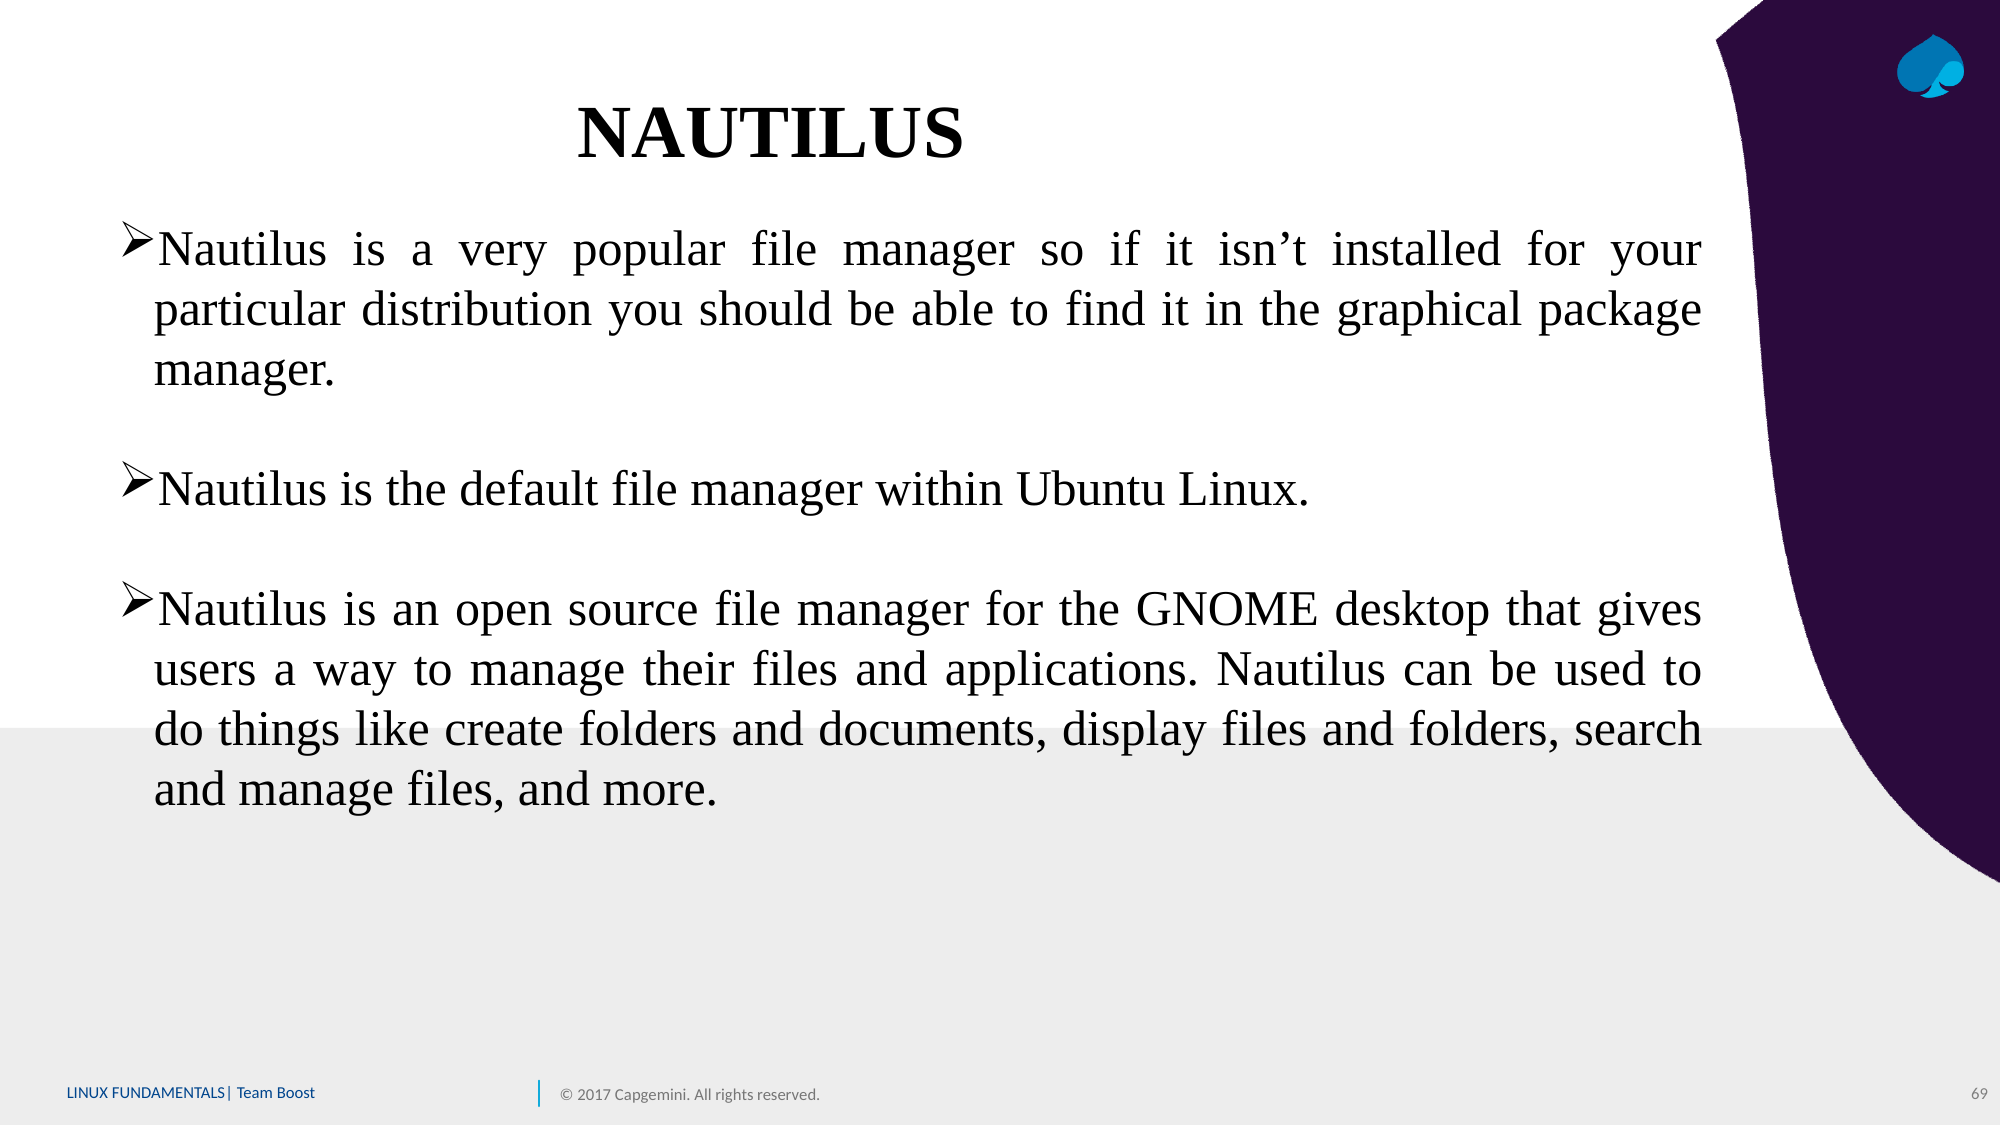

NAUTILUS
Nautilus is a very popular file manager so if it isn’t installed for your particular distribution you should be able to find it in the graphical package manager.

Nautilus is the default file manager within Ubuntu Linux.

Nautilus is an open source file manager for the GNOME desktop that gives users a way to manage their files and applications. Nautilus can be used to do things like create folders and documents, display files and folders, search and manage files, and more.